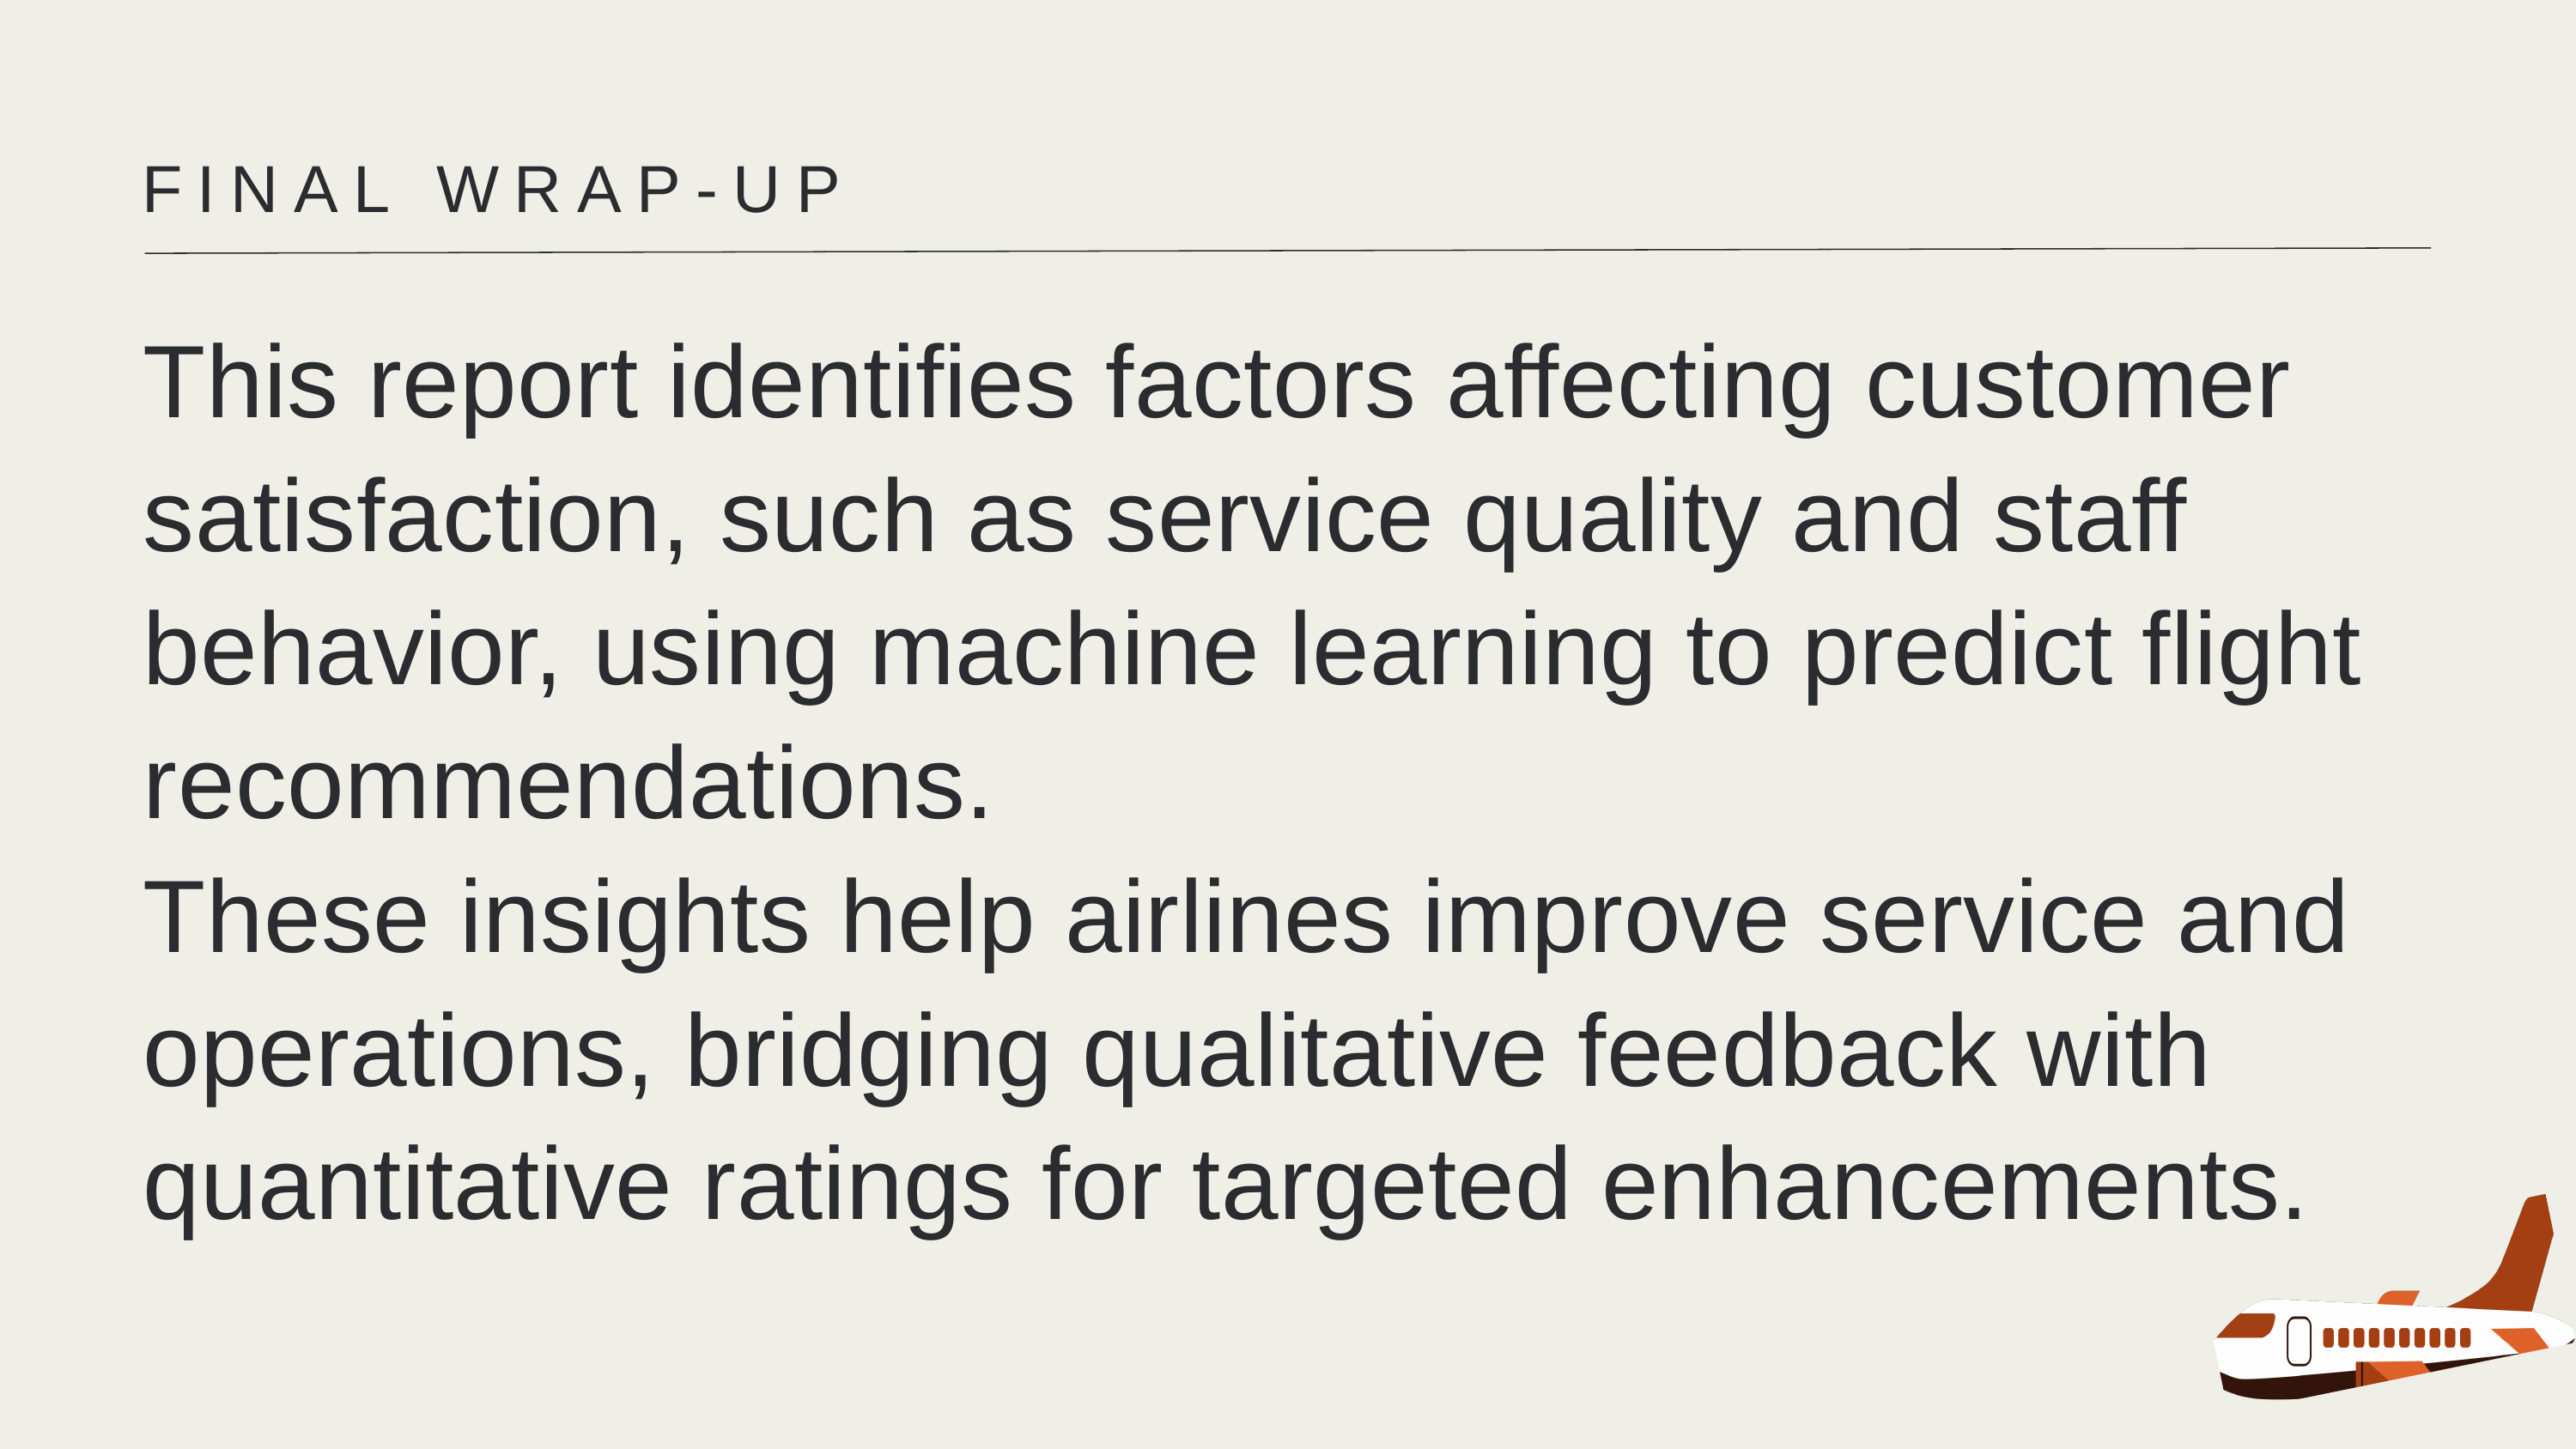

FINAL WRAP-UP

This report identifies factors affecting customer satisfaction, such as service quality and staff behavior, using machine learning to predict flight recommendations.
These insights help airlines improve service and operations, bridging qualitative feedback with quantitative ratings for targeted enhancements.